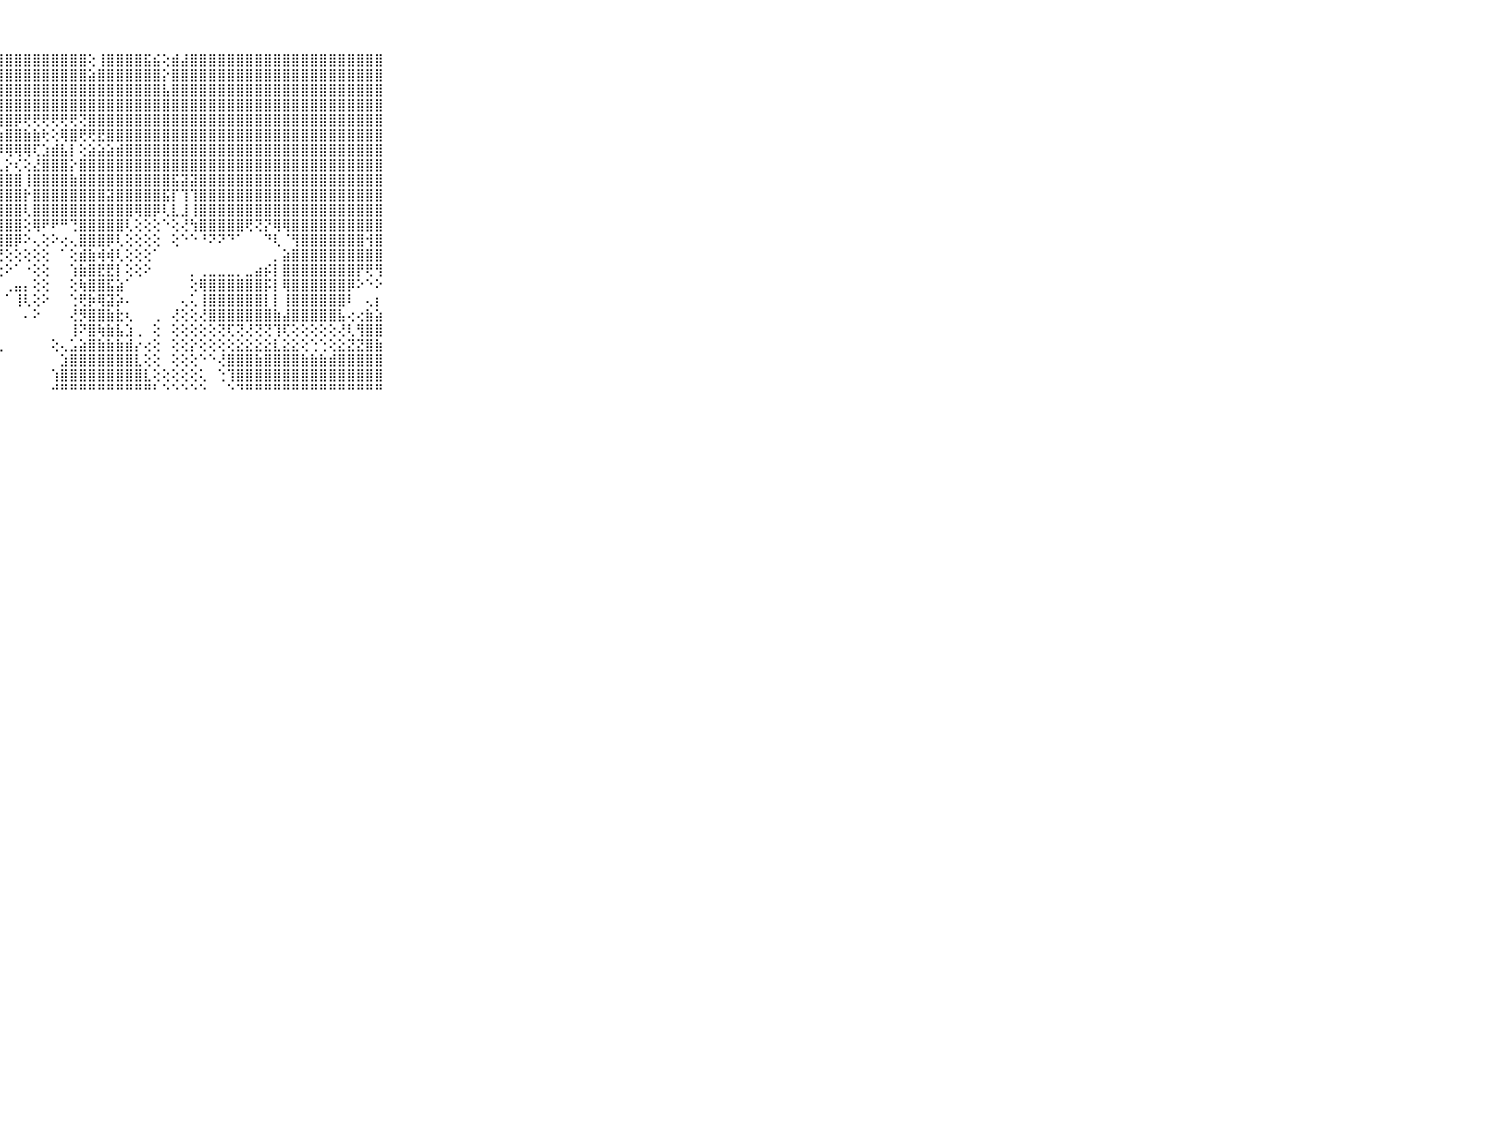

⠀⠀⠀⠀⠀⠀⠀⠀⠀⠀⠀⢝⢻⣿⣿⣟⣿⣿⣿⣿⣿⣿⣿⣿⣿⣿⣿⣿⣿⣿⣿⣿⣿⣿⣿⣿⣿⢕⢸⣿⣿⣿⣿⣯⣮⢕⣾⣼⣿⣿⣿⣿⣿⣿⣿⣿⣿⣿⣿⣿⣿⣿⣿⣿⣿⣿⣿⣿⣿⠀⠀⠀⠀⠀⠀⠀⠀⠀⠀⠀⠀
⠀⠀⠀⠀⠀⠀⠀⠀⠀⠀⠀⣵⣷⢝⢻⣿⣿⣿⣿⣿⣿⣿⣿⣿⣿⣿⣿⣿⣿⣿⣿⣿⣿⣿⣿⣿⣿⣵⣿⣿⣿⣿⣿⣿⣿⡕⣿⣿⣿⣿⣿⣿⣿⣿⣿⣿⣿⣿⣿⣿⣿⣿⣿⣿⣿⣿⣿⣿⣿⠀⠀⠀⠀⠀⠀⠀⠀⠀⠀⠀⠀
⠀⠀⠀⠀⠀⠀⠀⠀⠀⠀⠀⣿⣿⣷⣷⣿⣿⣿⣿⣿⣿⣿⣿⣿⣿⣿⣿⣿⣿⣿⣿⣿⣿⣿⣿⣿⣿⣿⣿⣿⣿⣿⣿⣿⣿⣧⣿⣿⣿⣿⣿⣿⣿⣿⣿⣿⣿⣿⣿⣿⣿⣿⣿⣿⣿⣿⣿⣿⣿⠀⠀⠀⠀⠀⠀⠀⠀⠀⠀⠀⠀
⠀⠀⠀⠀⠀⠀⠀⠀⠀⠀⠀⣿⣿⣿⣿⣿⣿⣿⣿⣿⣿⣿⣿⣿⣿⣿⣿⣿⣿⣿⣿⣿⣿⣿⣿⣿⣿⣿⣿⣿⣿⣿⣿⣿⣿⣿⣿⣿⣿⣿⣿⣿⣿⣿⣿⣿⣿⣿⣿⣿⣿⣿⣿⣿⣿⣿⣿⣿⣿⠀⠀⠀⠀⠀⠀⠀⠀⠀⠀⠀⠀
⠀⠀⠀⠀⠀⠀⠀⠀⠀⠀⠀⣿⣿⣿⣿⣿⣿⣿⣿⣿⣿⣿⣿⣿⣿⢿⢿⢿⣿⡿⢟⢟⢟⢟⢟⢟⢝⣿⣿⣿⣿⣿⣿⣿⣿⣿⣿⣿⣿⣿⣿⣿⣿⣿⣿⣿⣿⣿⣿⣿⣿⣿⣿⣿⣿⣿⣿⣿⣿⠀⠀⠀⠀⠀⠀⠀⠀⠀⠀⠀⠀
⠀⠀⠀⠀⠀⠀⠀⠀⠀⠀⠀⣿⣿⣿⣿⢝⣝⣝⡝⢕⣕⣱⣿⣿⣼⡵⢵⣷⣿⣿⣷⣷⢗⢕⢿⣿⢟⢟⣟⣿⣿⣿⣿⣿⣿⣿⣿⣿⣿⣿⣿⣿⣿⣿⣿⣿⣿⣿⣿⣿⣿⣿⣿⣿⣿⣿⣿⣿⣿⠀⠀⠀⠀⠀⠀⠀⠀⠀⠀⠀⠀
⠀⠀⠀⠀⠀⠀⠀⠀⠀⠀⠀⣿⣿⣿⣟⣱⣿⢟⢕⡹⣿⣷⣿⣿⢿⢱⣵⡻⢿⢿⢿⢏⣱⣾⣧⡇⢕⣵⣵⣵⣾⣿⣿⣿⣿⣿⣿⣿⣿⣿⣿⣿⣿⣿⣿⣿⣿⣿⣿⣿⣿⣿⣿⣿⣿⣿⣿⣿⣿⠀⠀⠀⠀⠀⠀⠀⠀⠀⠀⠀⠀
⠀⠀⠀⠀⠀⠀⠀⠀⠀⠀⠀⣿⣿⣿⣿⢝⣹⣵⣾⣿⡇⢕⡕⢕⣷⣿⣿⣇⡕⢎⢕⣜⣿⣿⣿⡕⣿⣿⣿⣿⣿⣿⣿⣿⣿⣿⣿⣿⣿⣿⣿⣿⣿⣿⣿⣿⣿⣿⣿⣿⣿⣿⣿⣿⣿⣿⣿⣿⣿⠀⠀⠀⠀⠀⠀⠀⠀⠀⠀⠀⠀
⠀⠀⠀⠀⠀⠀⠀⠀⠀⠀⠀⣿⣿⣿⡿⢕⣿⣿⣿⣿⣿⣿⣏⢸⣿⢿⣿⣿⣿⣿⢸⣿⣿⣿⣿⣷⣿⣿⣿⣿⣿⣿⣿⣿⣿⣿⣯⣽⣽⣿⣿⣿⣿⣿⣿⣿⣿⣿⣿⣿⣿⣿⣿⣿⣿⣿⣿⣿⣿⠀⠀⠀⠀⠀⠀⠀⠀⠀⠀⠀⠀
⠀⠀⠀⠀⠀⠀⠀⠀⠀⠀⠀⣿⣿⣿⣟⢕⣸⣿⣿⣿⣿⣿⣿⢸⣿⣿⣿⣿⣿⣿⡗⣿⣿⣿⣿⣿⣿⣿⣿⣽⣿⣿⣿⣿⣿⣯⡏⢹⢹⣿⣿⣿⣿⣿⣿⣿⣿⣿⣿⣿⣿⣿⣿⣿⣿⣿⣿⣿⣿⠀⠀⠀⠀⠀⠀⠀⠀⠀⠀⠀⠀
⠀⠀⠀⠀⠀⠀⠀⠀⠀⠀⠀⣿⣿⣿⡿⢕⣿⣿⣿⣿⣿⣿⣿⣸⣿⣿⣿⣿⣿⣿⢇⣿⣿⣿⣿⣿⣿⣿⣿⣿⣿⣿⢿⣿⡿⢇⣇⣸⢸⣿⣿⣿⣿⣿⣿⣿⣿⣿⣿⣿⣿⣿⣿⣿⣿⣿⣿⣿⣿⠀⠀⠀⠀⠀⠀⠀⠀⠀⠀⠀⠀
⠀⠀⠀⠀⠀⠀⠀⠀⠀⠀⠀⣿⣿⣿⡇⢕⣿⣿⣿⣿⡿⣿⡿⢻⣿⣿⣿⣿⣿⣿⢕⢿⠟⠟⠛⢙⣿⣿⣿⣿⣿⢇⢕⢕⢕⠑⢕⢜⢳⣿⣿⣿⣿⣿⢟⢝⡝⢿⢿⣿⣿⣿⣿⣿⣿⣿⣿⣿⣿⠀⠀⠀⠀⠀⠀⠀⠀⠀⠀⠀⠀
⠀⠀⠀⠀⠀⠀⠀⠀⠀⠀⠀⣿⣿⣿⡇⢕⣿⣿⣿⣟⢑⠜⢕⢕⢎⢻⣿⣿⣿⡿⠕⢄⢕⠕⢔⢄⣿⣿⣿⡿⢇⢕⢕⢕⢕⠀⢕⠑⠑⠘⠝⠝⠙⠁⠀⠀⠙⢇⠈⢻⣿⣿⣿⣿⣿⣿⣿⢺⣿⠀⠀⠀⠀⠀⠀⠀⠀⠀⠀⠀⠀
⠀⠀⠀⠀⠀⠀⠀⠀⠀⠀⠀⣿⣿⣿⡇⢕⣿⣿⣿⣿⣧⣔⠑⠕⠀⠁⢕⢝⢕⢕⢕⢕⢕⠀⠁⢕⣾⣷⢾⢾⢇⢕⢕⢕⠁⠀⠀⠀⠀⠀⠀⠀⠀⠀⠀⠀⠀⡀⣵⣿⣿⣿⣿⣿⣿⣿⣿⣿⣿⠀⠀⠀⠀⠀⠀⠀⠀⠀⠀⠀⠀
⠀⠀⠀⠀⠀⠀⠀⠀⠀⠀⠀⣿⣿⣿⡇⢕⣿⣿⣿⣿⣿⣿⣧⡄⠀⠀⢕⢕⠕⠁⠐⢕⢕⠀⠀⢱⣷⣿⣟⣟⡇⢕⢕⠕⠀⠀⠀⠀⡀⢀⣀⣀⣀⡀⣀⣴⡮⡇⣿⣿⣿⣿⣿⣿⣿⣿⡟⢟⢻⠀⠀⠀⠀⠀⠀⠀⠀⠀⠀⠀⠀
⠀⠀⠀⠀⠀⠀⠀⠀⠀⠀⠀⣿⣿⣿⢇⢕⢿⢷⢾⢿⣿⣿⣷⢅⠀⠀⠁⠀⢀⣤⡄⢕⢕⠀⠀⢕⢷⣿⣿⣯⣵⠁⠀⠀⠀⠀⠀⠀⢕⢿⣿⣿⣿⣿⣿⣿⡯⡇⢿⣿⣿⣿⣿⣿⣿⡿⠕⠑⠕⠀⠀⠀⠀⠀⠀⠀⠀⠀⠀⠀⠀
⠀⠀⠀⠀⠀⠀⠀⠀⠀⠀⠀⣿⣿⣿⡇⢕⡿⢹⢟⣟⣟⡻⣟⠀⠀⠀⠀⠀⠁⢸⢇⢕⠕⠀⠀⢑⢟⡷⢿⣽⡵⠄⠀⠀⠀⠀⠀⢄⢅⢸⣿⣿⣿⣿⣿⣿⡇⡇⢸⣿⣿⣿⣿⣿⣿⠇⠀⢄⡆⠀⠀⠀⠀⠀⠀⠀⠀⠀⠀⠀⠀
⠀⠀⠀⠀⠀⠀⠀⠀⠀⠀⠀⣿⣿⣟⢇⢕⢟⢜⢜⢸⢇⢕⣿⡇⠀⠀⠀⠀⠀⠀⠄⠕⠀⠀⠀⢜⡻⣿⣿⣷⣗⢆⠀⠀⢀⠀⢜⢕⢕⢜⣿⣿⣿⣿⣿⣿⣿⣷⣼⣿⣿⣿⣿⣿⣧⢔⢔⣷⣵⠀⠀⠀⠀⠀⠀⠀⠀⠀⠀⠀⠀
⠀⠀⠀⠀⠀⠀⠀⠀⠀⠀⠀⢝⢝⢜⢕⢕⢝⢝⢝⢝⢕⢕⣿⡇⠀⠀⠀⠀⠀⠀⠀⠀⠀⠀⠀⢸⠝⣿⢷⣷⣧⣱⢀⠀⢕⠀⢕⢕⢕⢕⢕⢝⢏⢝⢜⢝⢝⢹⢏⢕⢕⢕⢕⢕⢜⢇⢻⣿⣿⠀⠀⠀⠀⠀⠀⠀⠀⠀⠀⠀⠀
⠀⠀⠀⠀⠀⠀⠀⠀⠀⠀⠀⢕⢕⢕⢕⣕⣕⣱⢕⢕⣵⣼⣿⢇⠀⢀⡄⢀⠀⠀⠀⠀⠀⢕⢄⣡⣵⣿⣷⣷⣷⣾⡔⢔⢕⠀⢕⢕⡕⢕⢕⢕⢕⣕⣕⣕⣕⣇⣕⣕⢕⢑⢑⢕⣕⣝⣝⣿⣷⠀⠀⠀⠀⠀⠀⠀⠀⠀⠀⠀⠀
⠀⠀⠀⠀⠀⠀⠀⠀⠀⠀⠀⣑⣕⣕⣕⣕⣕⣕⣕⣕⣕⣽⣿⣵⡅⠀⠀⠀⠀⠀⠀⠀⠀⠀⣱⣿⣿⣿⣿⣿⣿⣿⣇⢕⢕⠀⢕⢕⢕⠑⠑⢜⣿⣿⣿⣷⣿⣿⣿⣿⣷⣷⣷⣾⣿⣿⣿⣿⣿⠀⠀⠀⠀⠀⠀⠀⠀⠀⠀⠀⠀
⠀⠀⠀⠀⠀⠀⠀⠀⠀⠀⠀⣿⣿⣿⣿⣿⣿⣿⣿⣿⣿⣿⣿⣿⢁⠀⠀⠀⠀⠀⠀⠀⠀⢱⣿⣿⣿⣿⣿⣿⣿⣿⣿⣇⢕⢕⢕⢕⢕⢅⠀⢑⢹⣿⣿⣿⣿⣿⣿⣿⣿⣿⣿⣿⣿⣿⣿⣿⣿⠀⠀⠀⠀⠀⠀⠀⠀⠀⠀⠀⠀
⠀⠀⠀⠀⠀⠀⠀⠀⠀⠀⠀⠛⠛⠛⠛⠛⠛⠛⠛⠛⠛⠛⠛⠃⠀⠀⠀⠀⠀⠀⠀⠀⠀⠚⠛⠛⠛⠛⠛⠛⠛⠛⠛⠛⠃⠑⠑⠑⠑⠑⠀⠀⠑⠙⠛⠛⠛⠛⠛⠛⠛⠛⠛⠛⠛⠛⠛⠛⠛⠀⠀⠀⠀⠀⠀⠀⠀⠀⠀⠀⠀